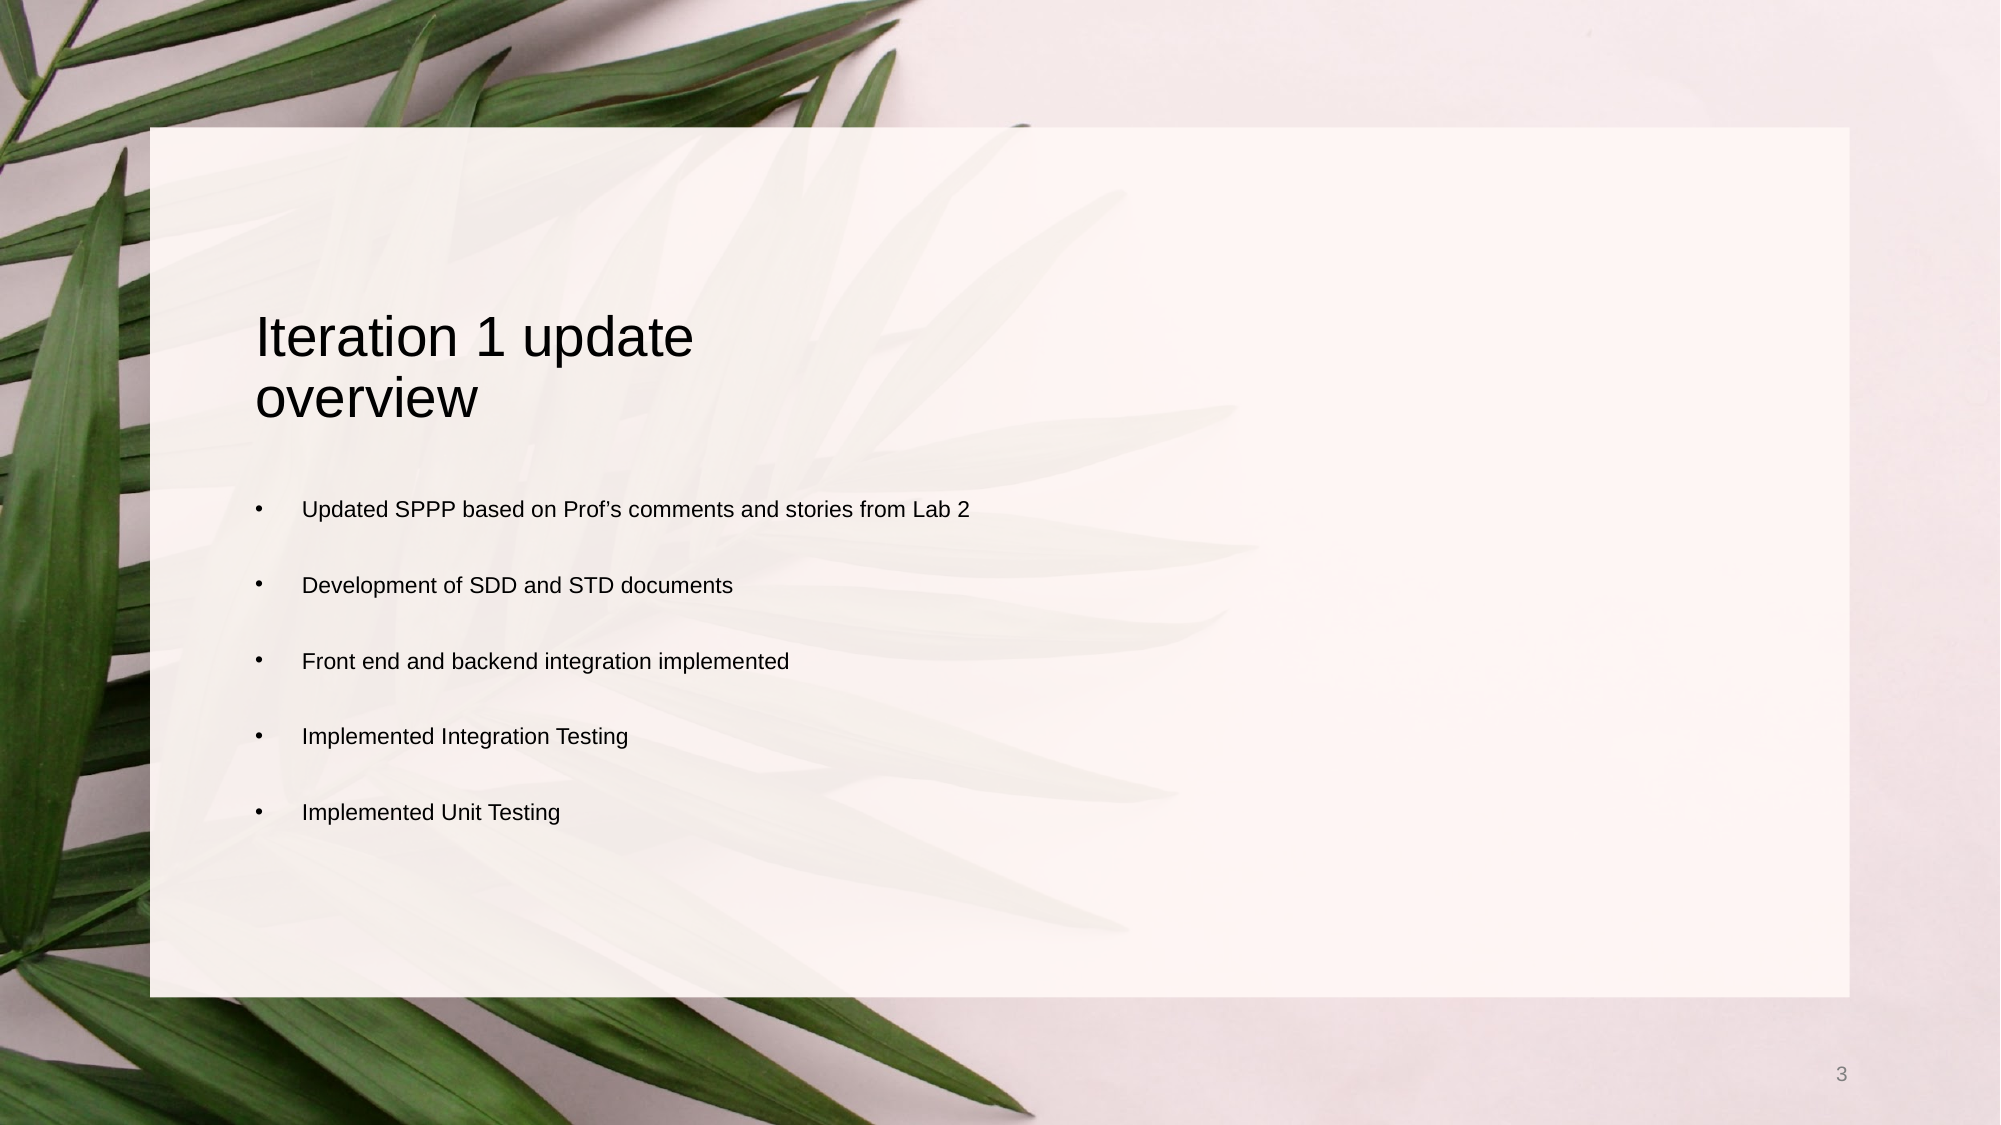

# Iteration 1 update overview
Updated SPPP based on Prof’s comments and stories from Lab 2
Development of SDD and STD documents
Front end and backend integration implemented
Implemented Integration Testing
Implemented Unit Testing
3